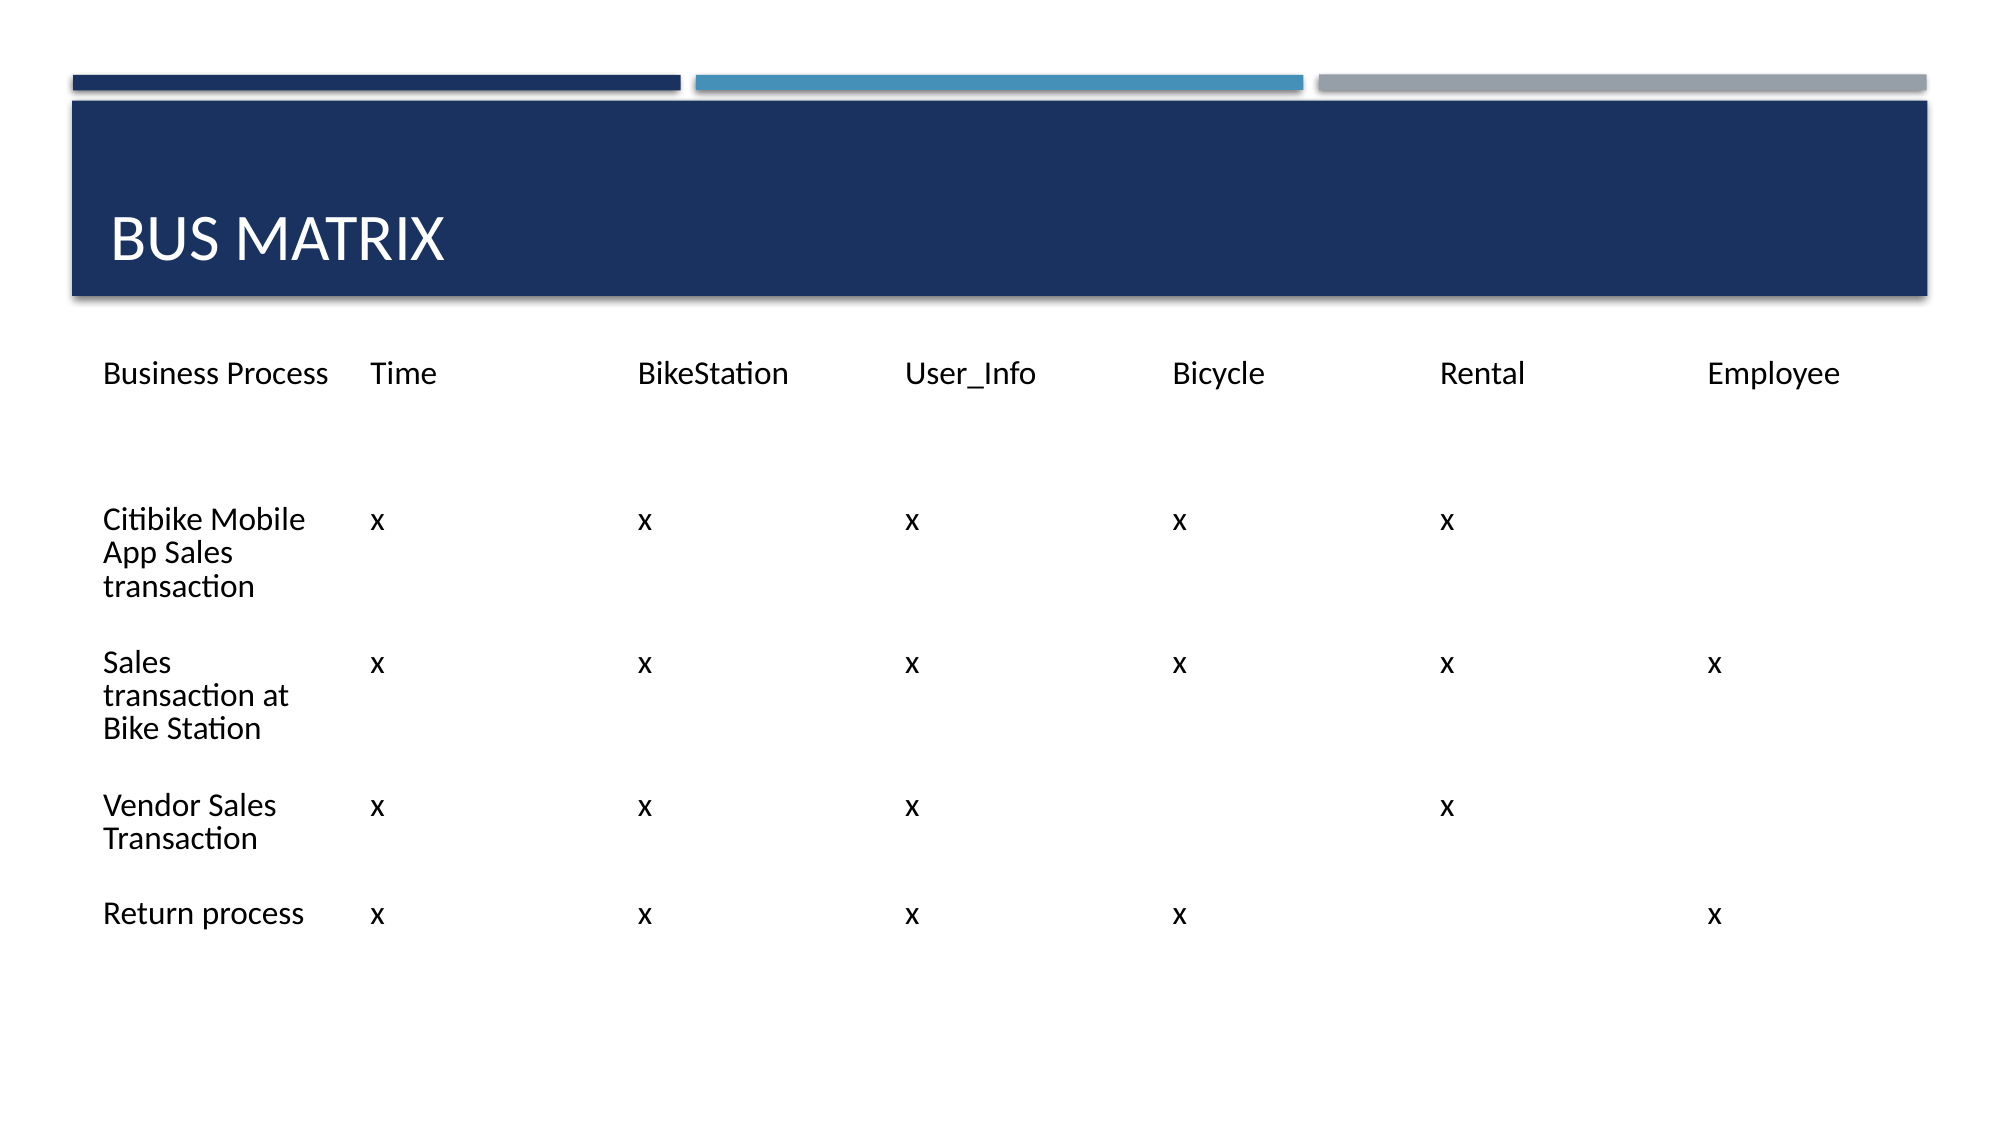

# Bus Matrix
| Business Process | Time | BikeStation | User\_Info | Bicycle | Rental | Employee |
| --- | --- | --- | --- | --- | --- | --- |
| Citibike Mobile App Sales transaction | x | x | x | x | x |  |
| Sales transaction at Bike Station | x | x | x | x | x | x |
| Vendor Sales Transaction | x | x | x |  | x |  |
| Return process | x | x | x | x |  | x |